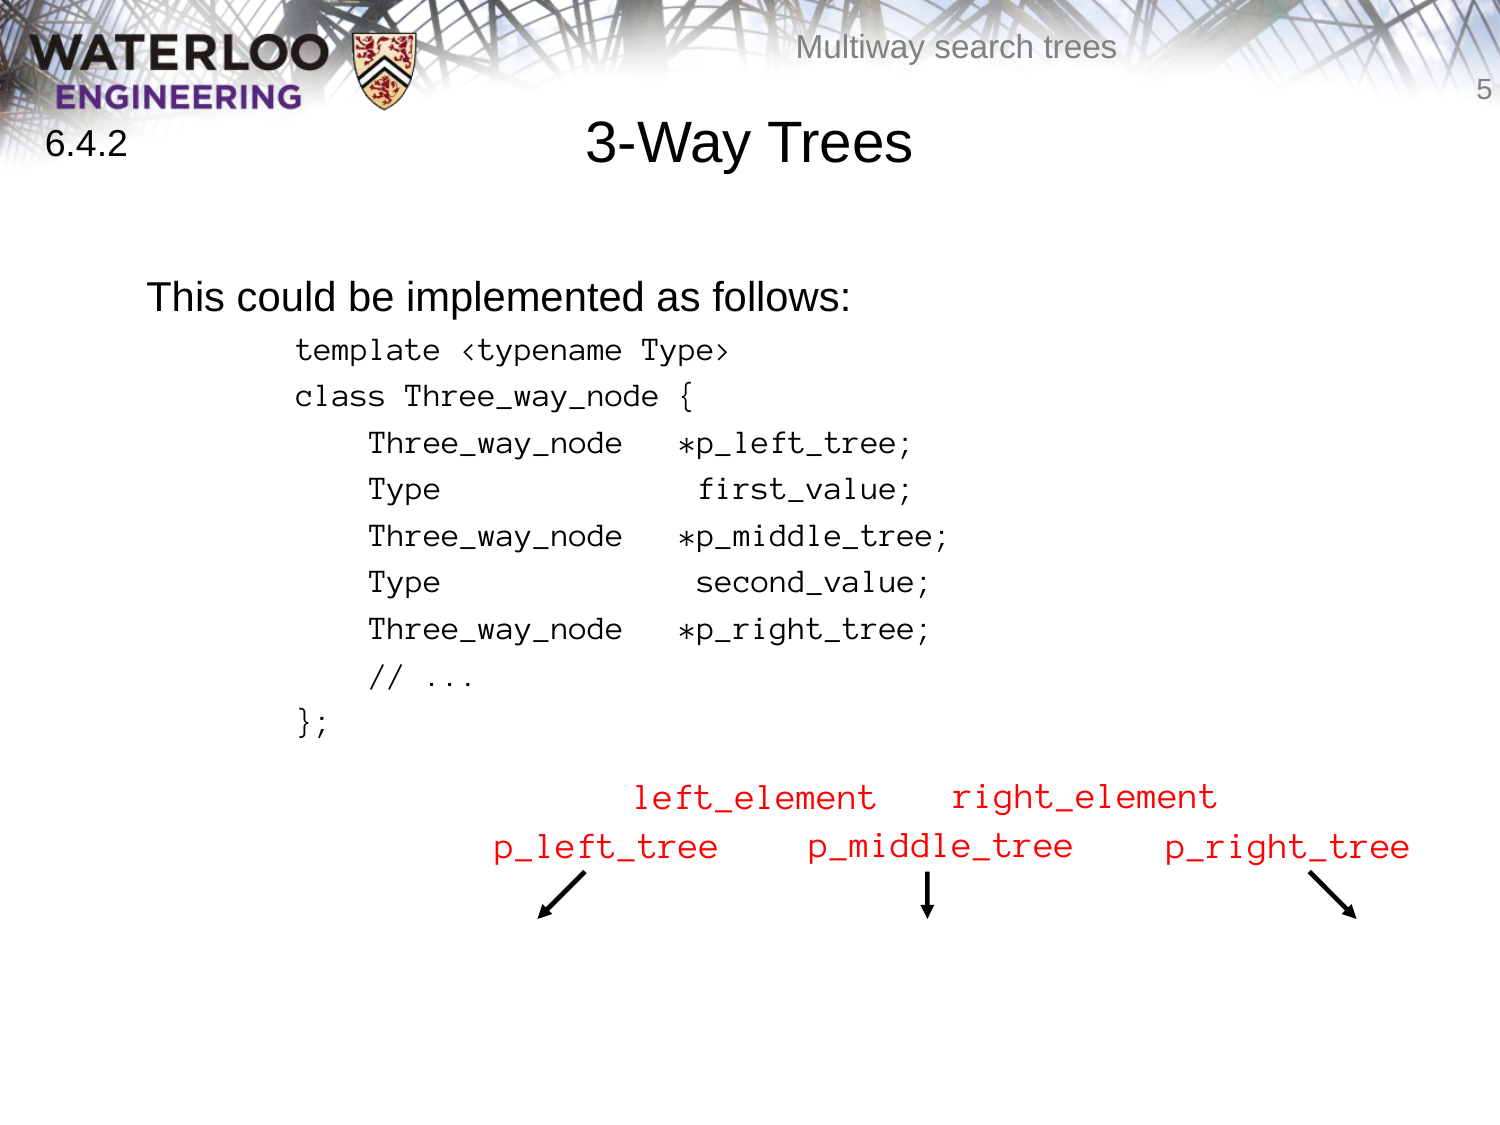

# 3-Way Trees
6.4.2
	This could be implemented as follows:
		template <typename Type>
		class Three_way_node {
		    Three_way_node   *p_left_tree;
		    Type              first_value;
		    Three_way_node   *p_middle_tree;
		    Type              second_value;
		    Three_way_node   *p_right_tree;
		    // ...
		};
right_element
left_element
p_middle_tree
p_left_tree
p_right_tree